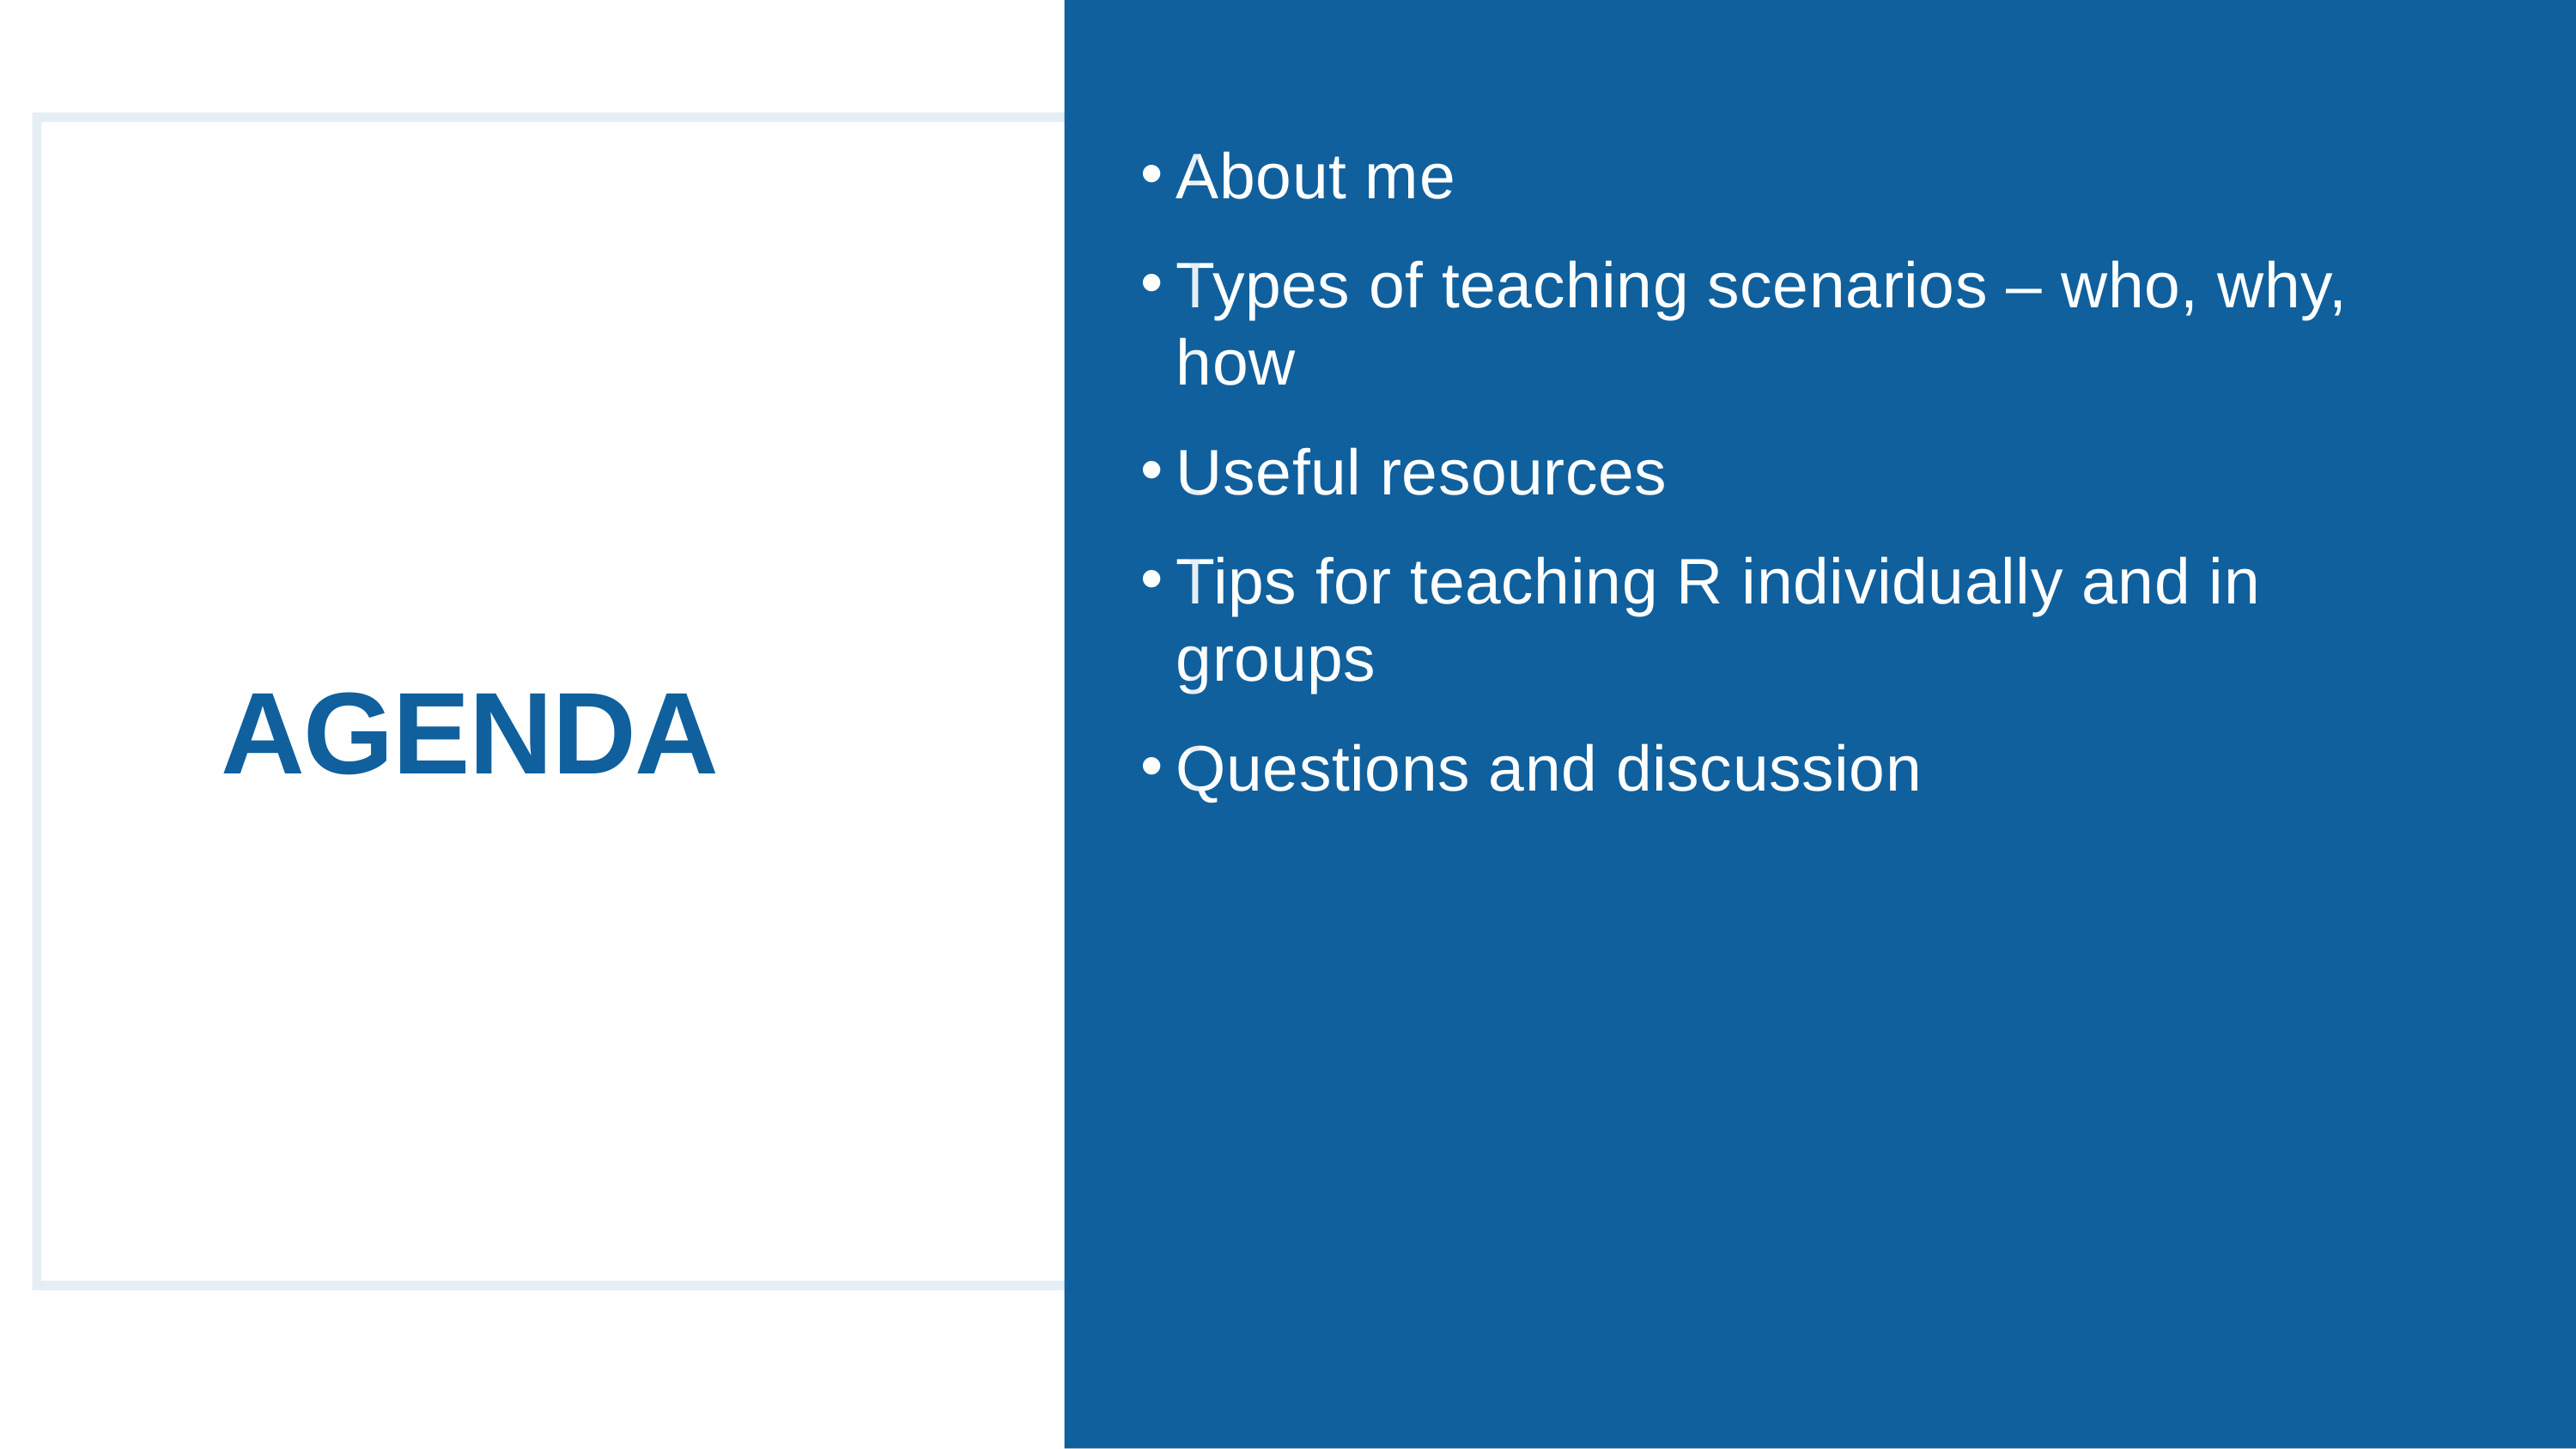

About me
Types of teaching scenarios – who, why, how
Useful resources
Tips for teaching R individually and in groups
Questions and discussion

AGENDA